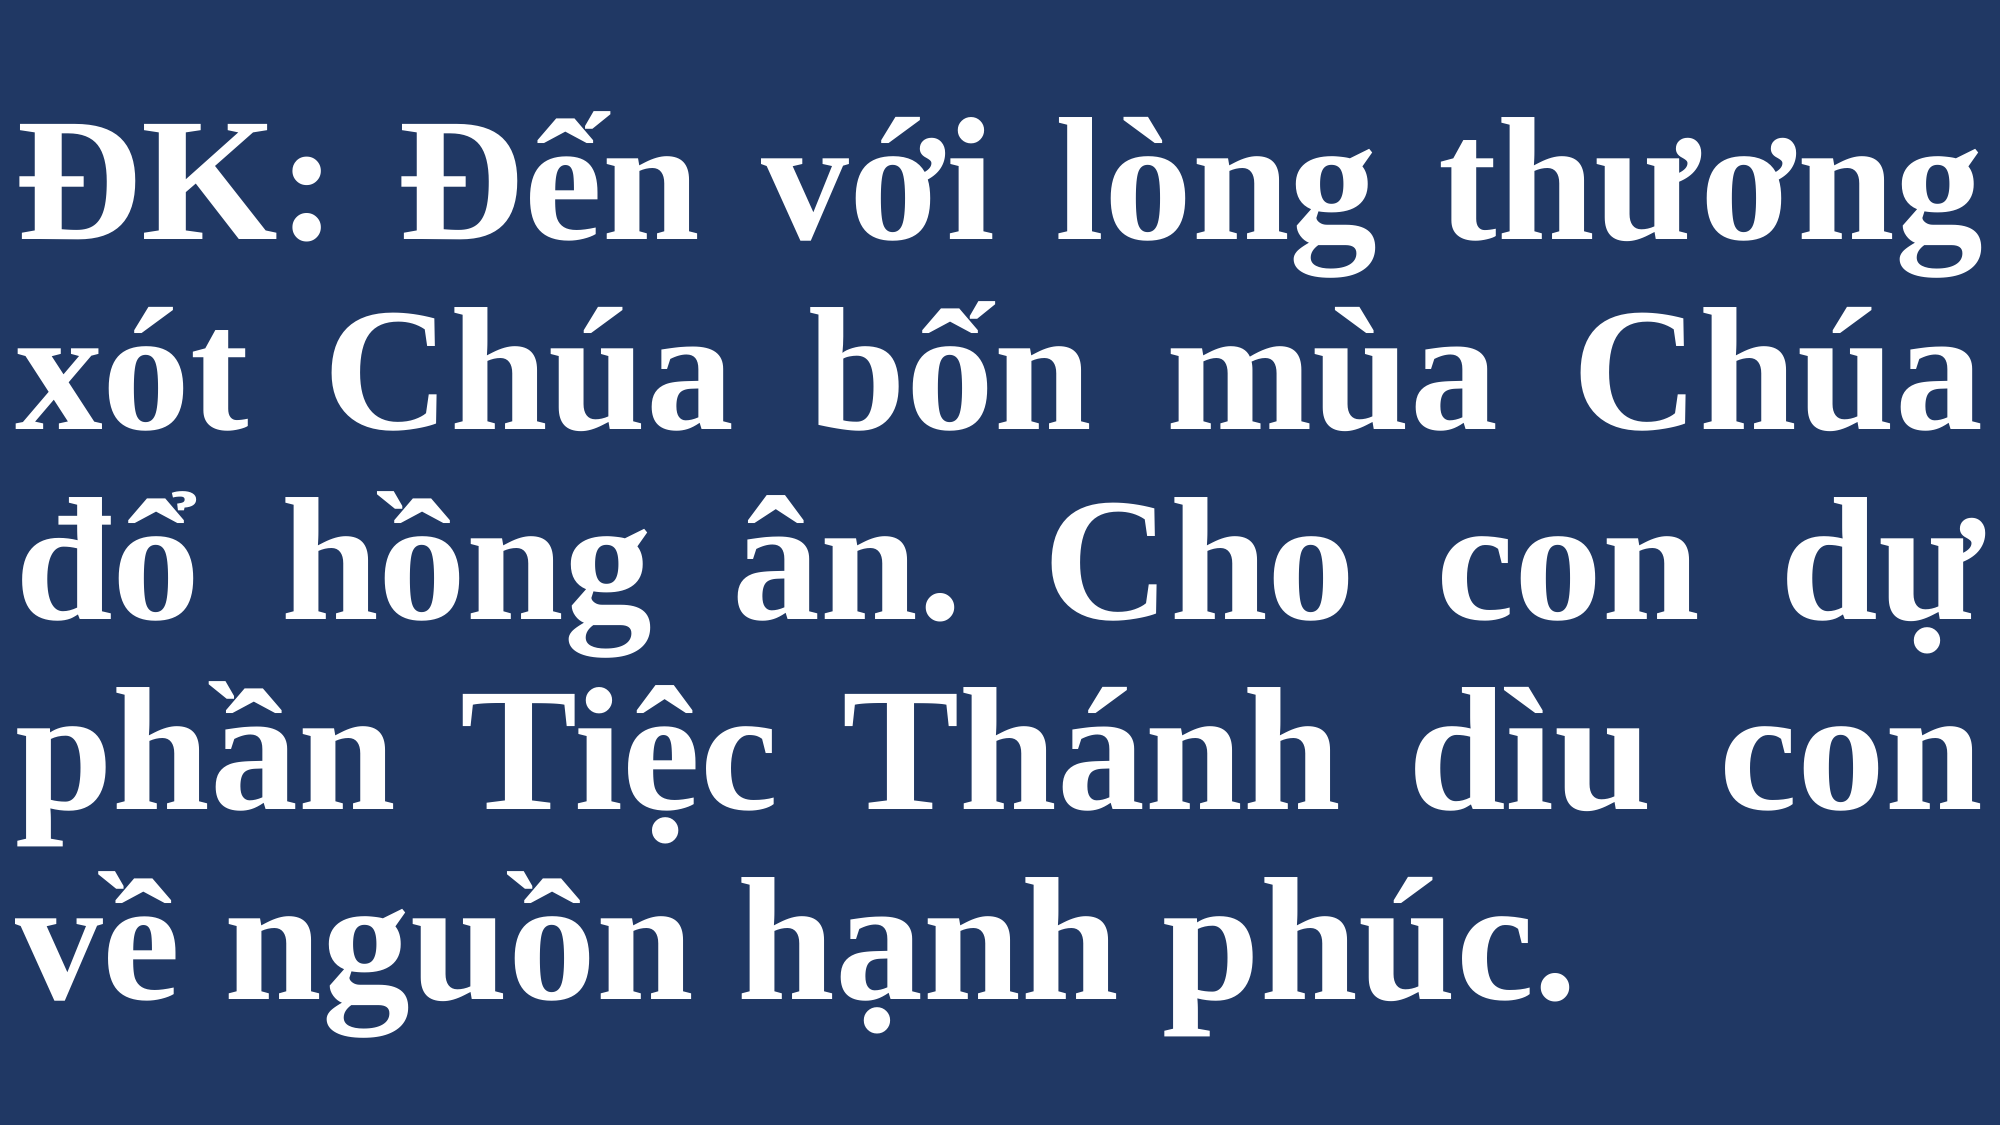

# ĐK: Đến với lòng thương xót Chúa bốn mùa Chúa đổ hồng ân. Cho con dự phần Tiệc Thánh dìu con về nguồn hạnh phúc.